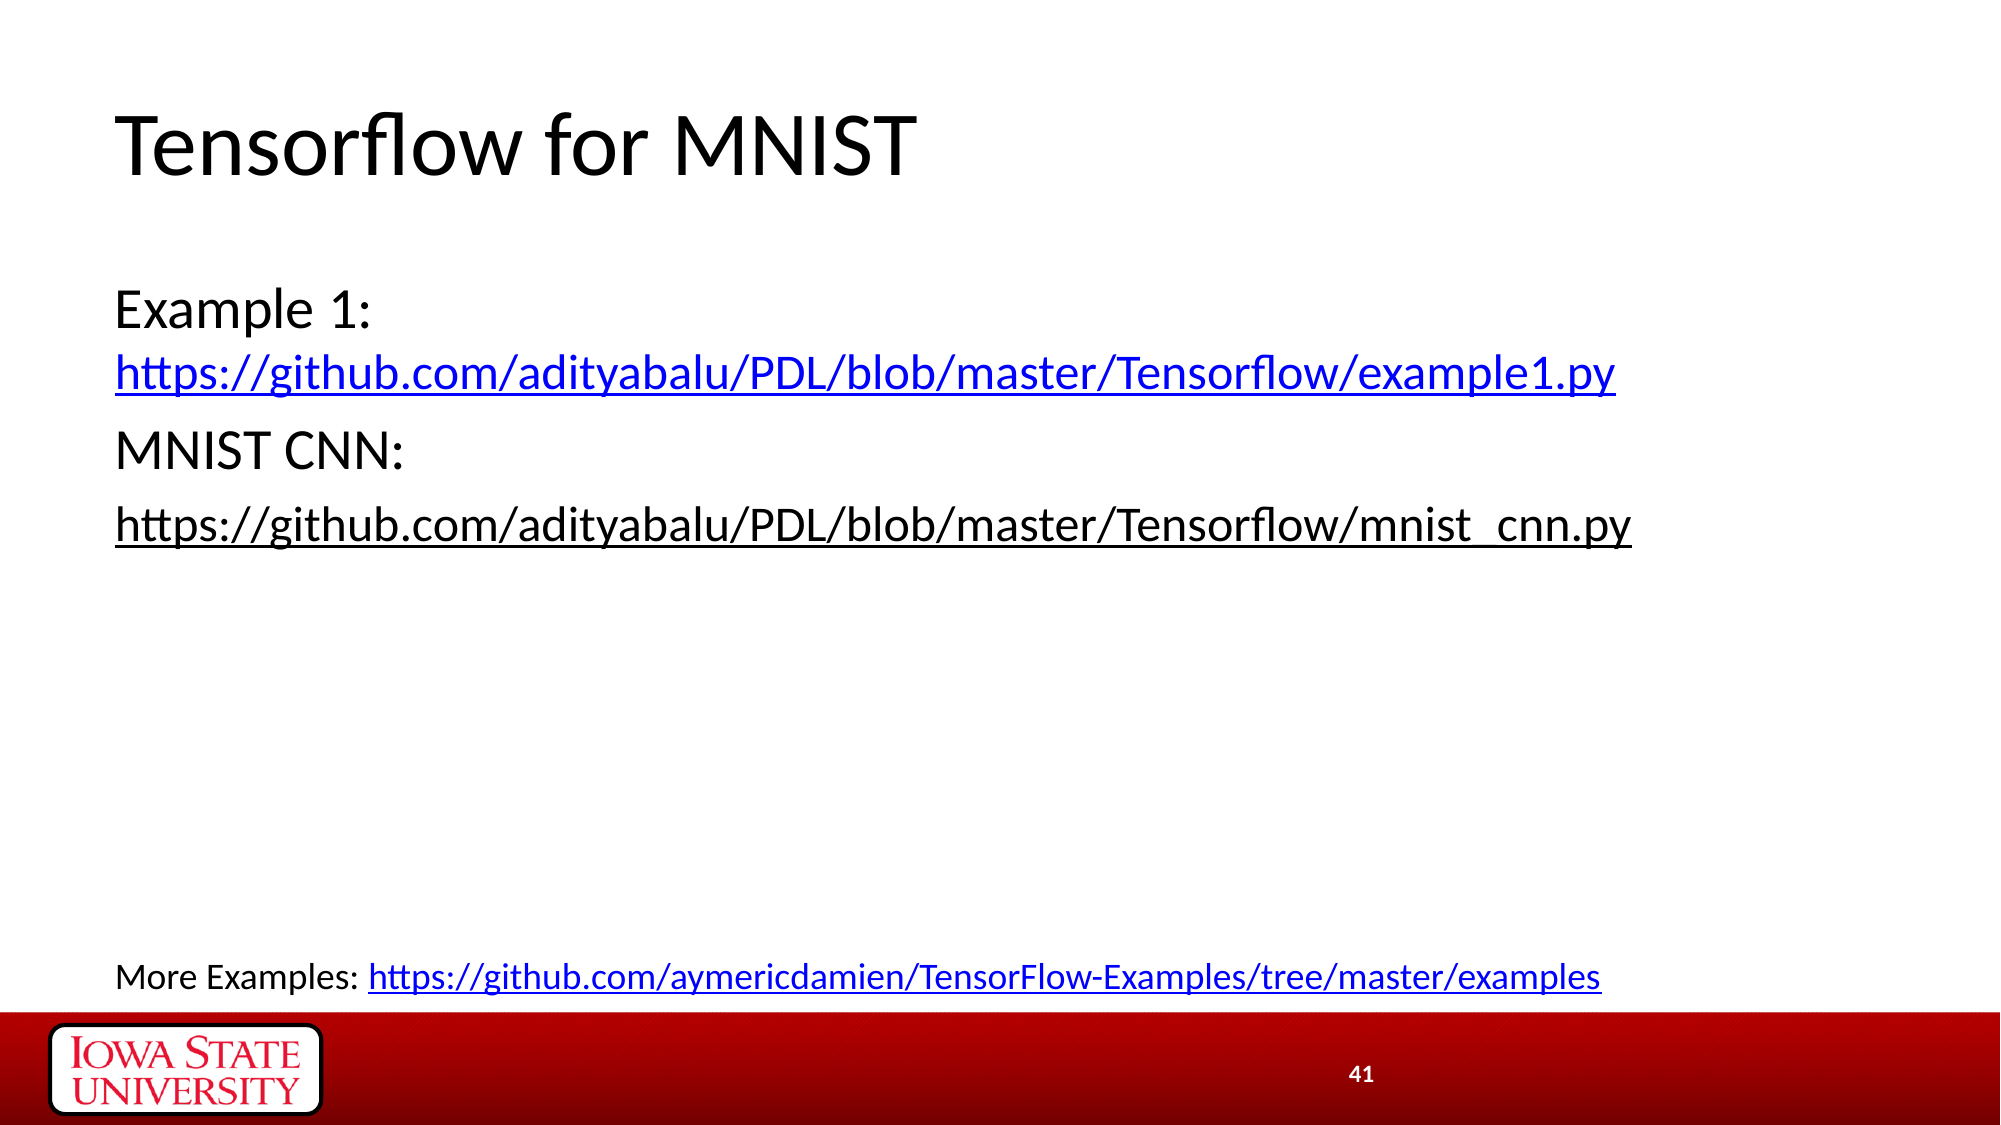

# Tensorflow for MNIST
Example 1: https://github.com/adityabalu/PDL/blob/master/Tensorflow/example1.py
MNIST CNN:
https://github.com/adityabalu/PDL/blob/master/Tensorflow/mnist_cnn.py

More Examples: https://github.com/aymericdamien/TensorFlow-Examples/tree/master/examples
41